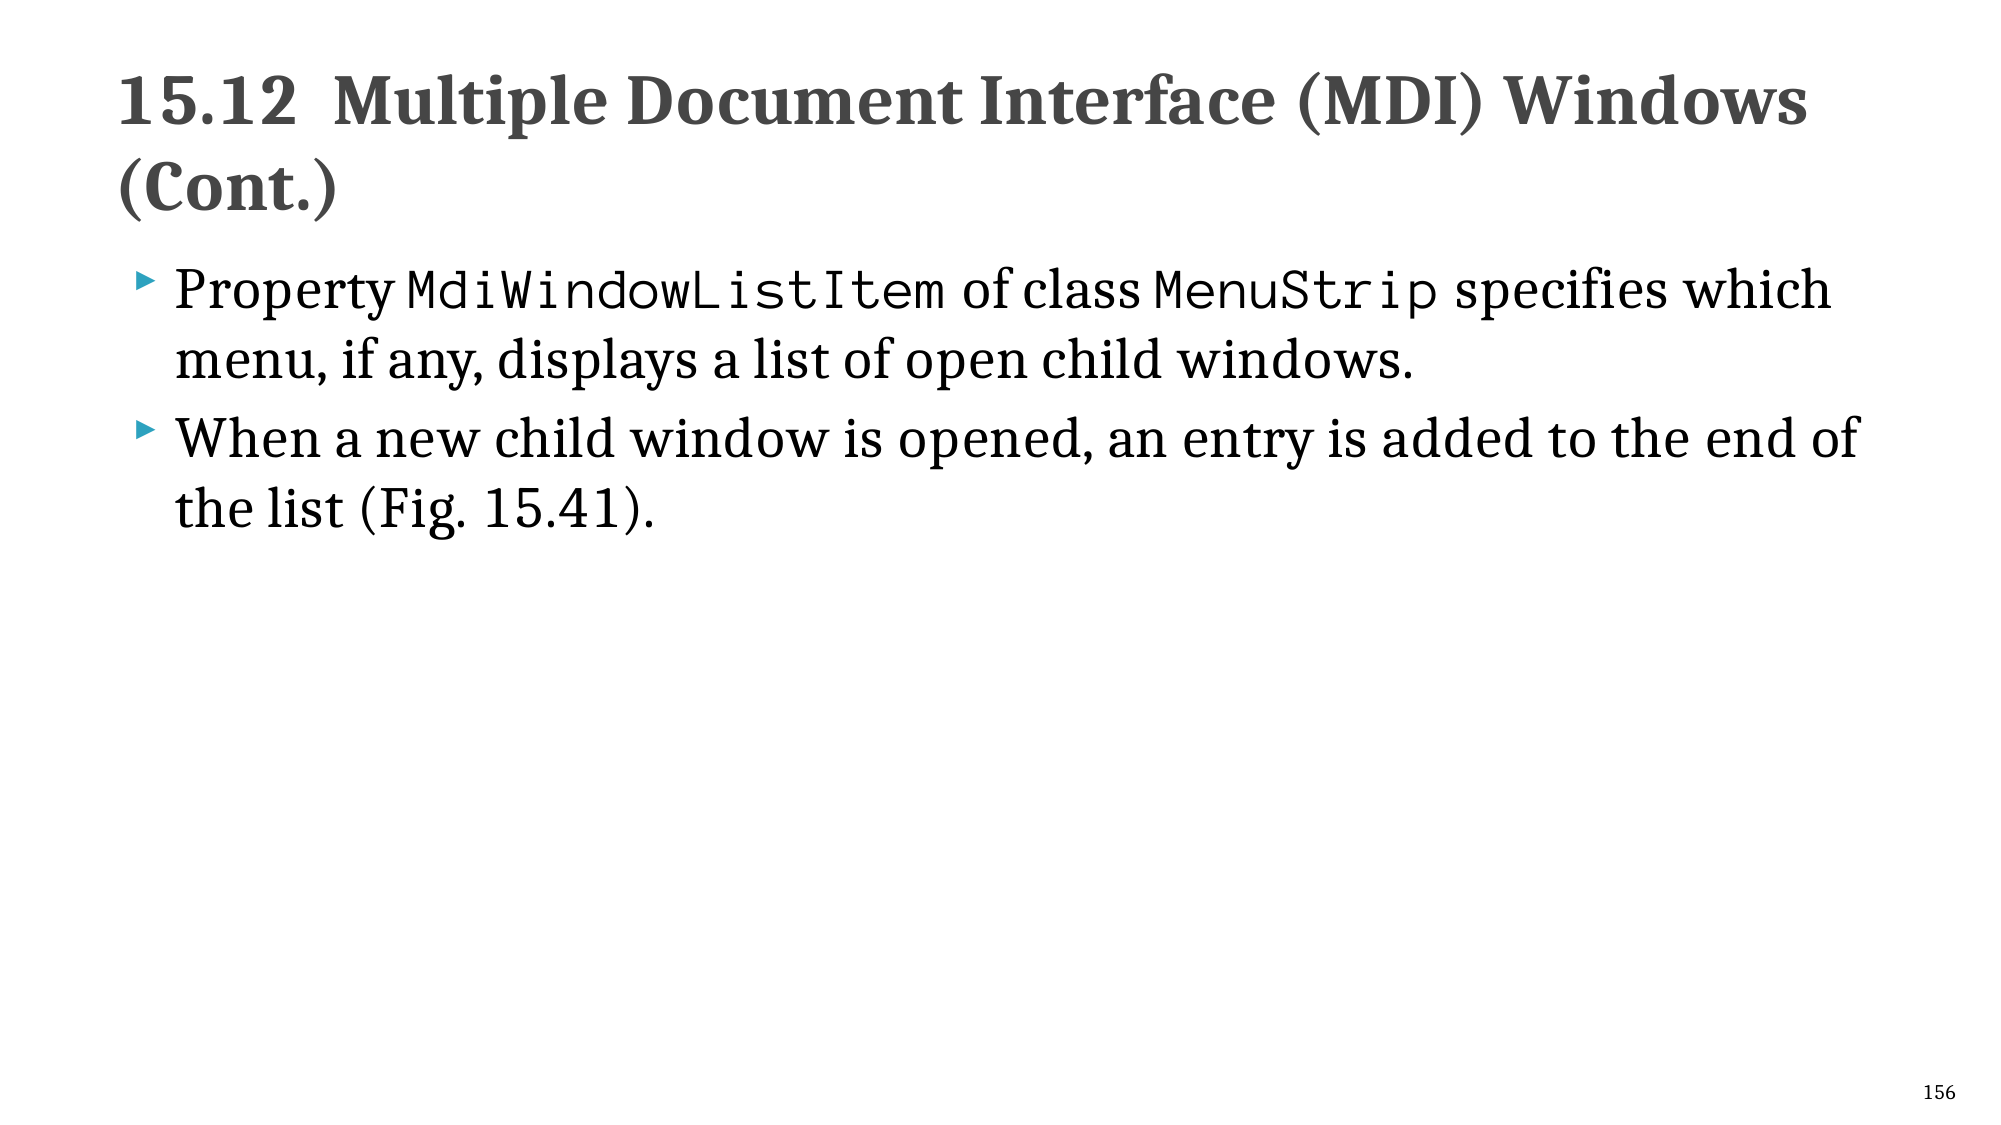

# 15.12  Multiple Document Interface (MDI) Windows (Cont.)
Property MdiWindowListItem of class MenuStrip specifies which menu, if any, displays a list of open child windows.
When a new child window is opened, an entry is added to the end of the list (Fig. 15.41).
156